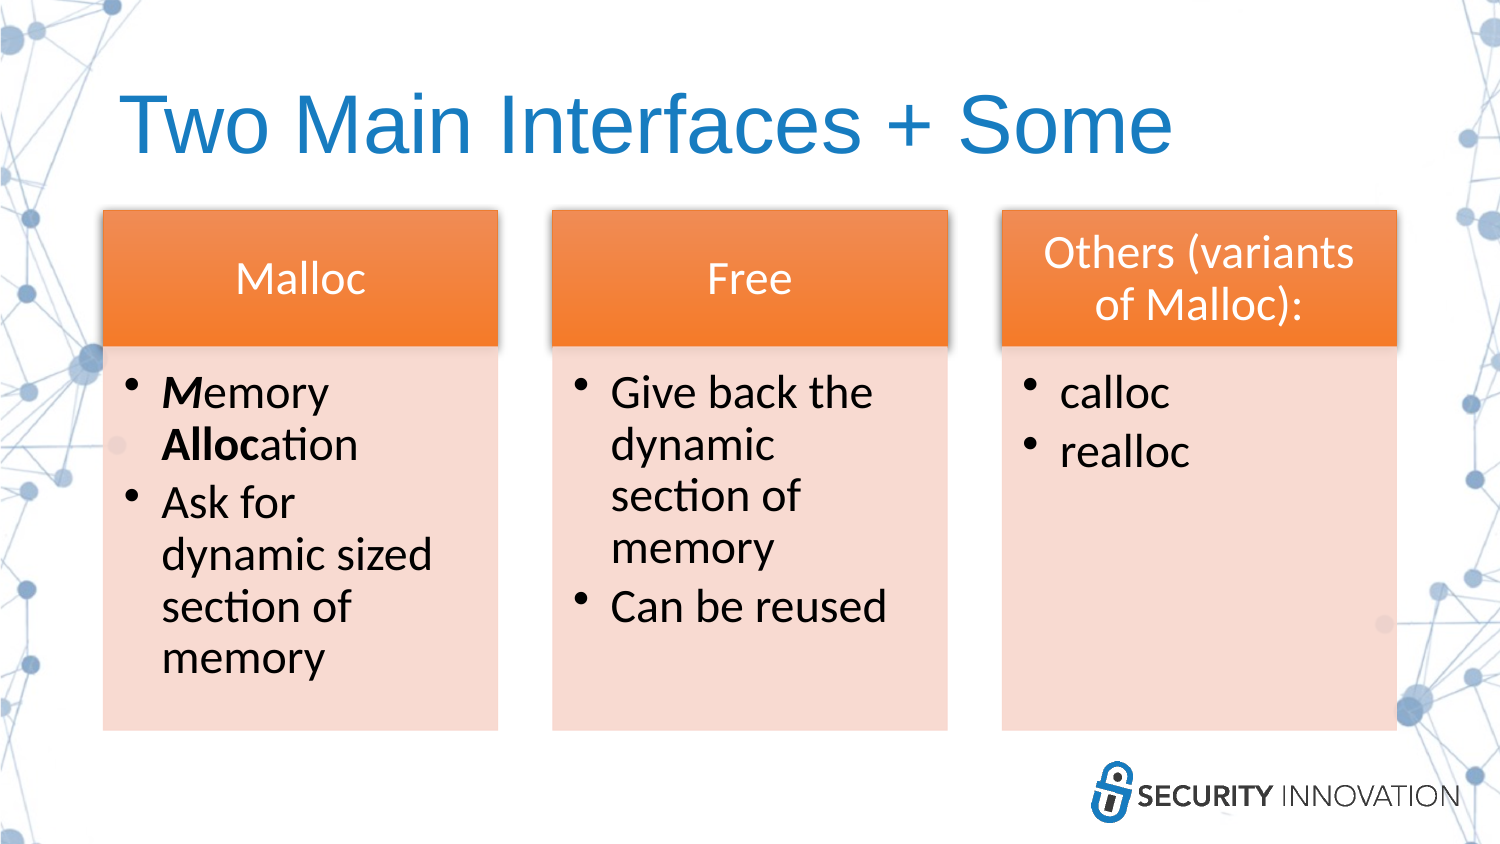

# Two Main Interfaces + Some
Malloc
Memory Allocation
Ask for dynamic sized section of memory
Free
Give back the dynamic section of memory
Can be reused
Others (variants of Malloc):
calloc
realloc